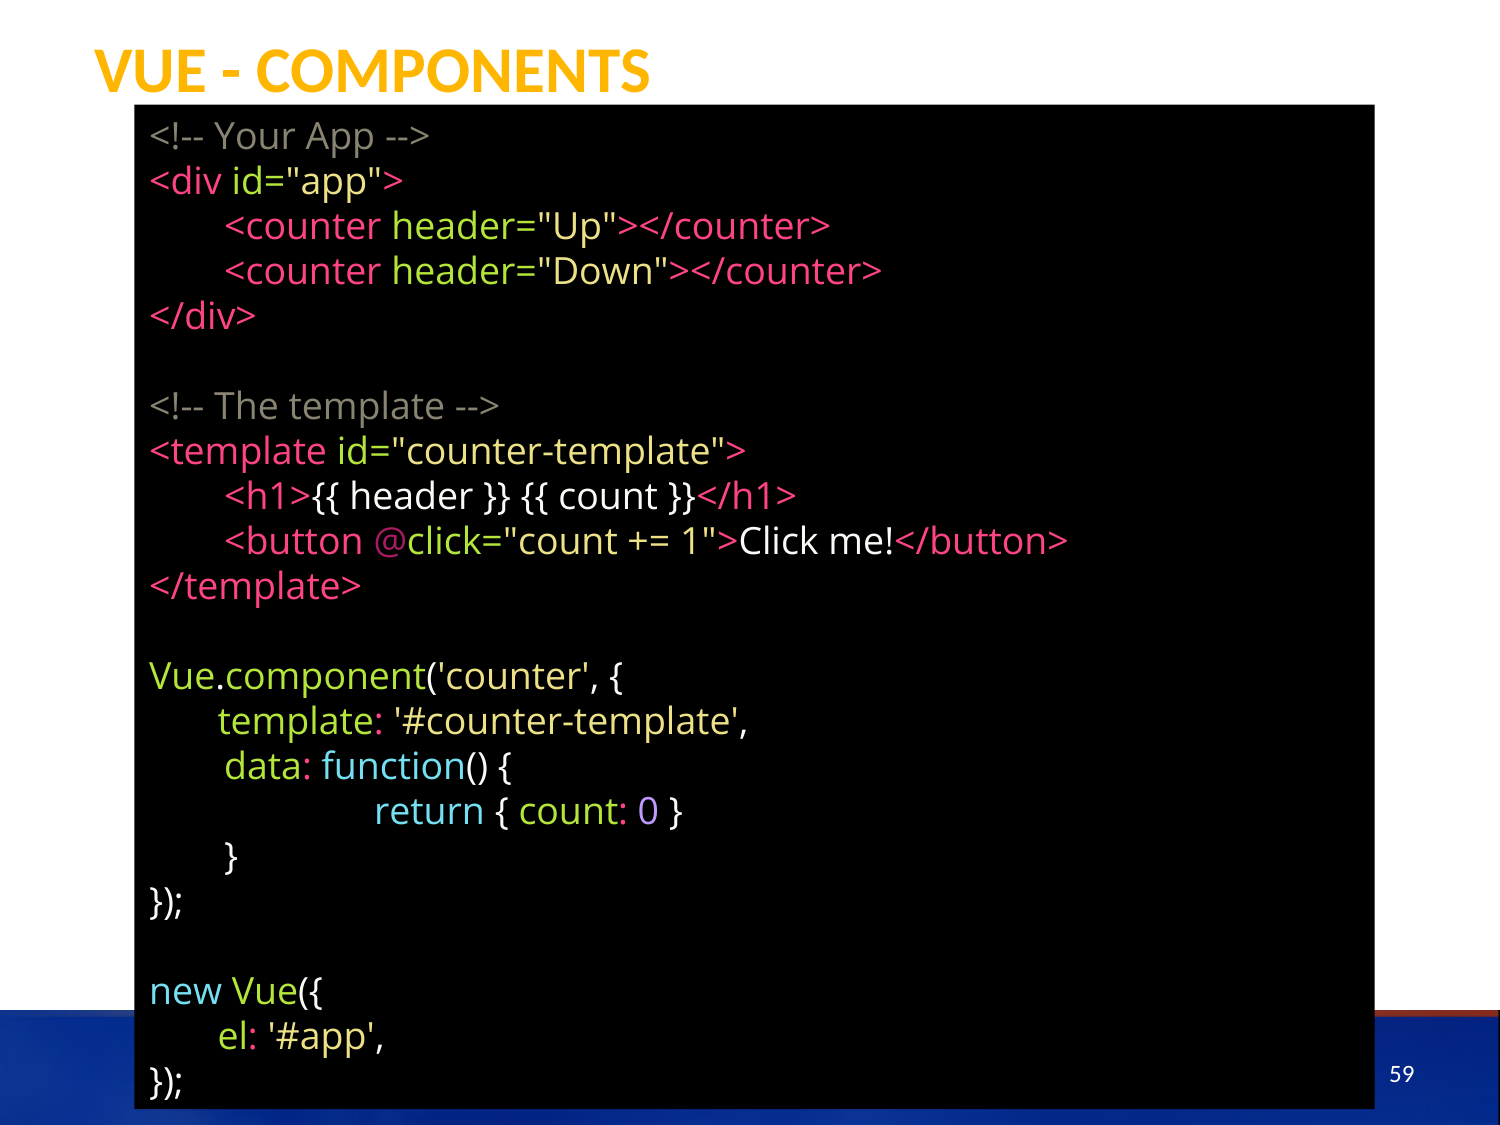

# Vue - components
<!-- Your App -->
<div id="app">
<counter header="Up"></counter>
<counter header="Down"></counter>
</div>

<!-- The template -->
<template id="counter-template">
<h1>{{ header }} {{ count }}</h1>
<button @click="count += 1">Click me!</button>
</template>

Vue.component('counter', {
       template: '#counter-template',
data: function() {
	return { count: 0 }
}
});

new Vue({
       el: '#app',
});
59